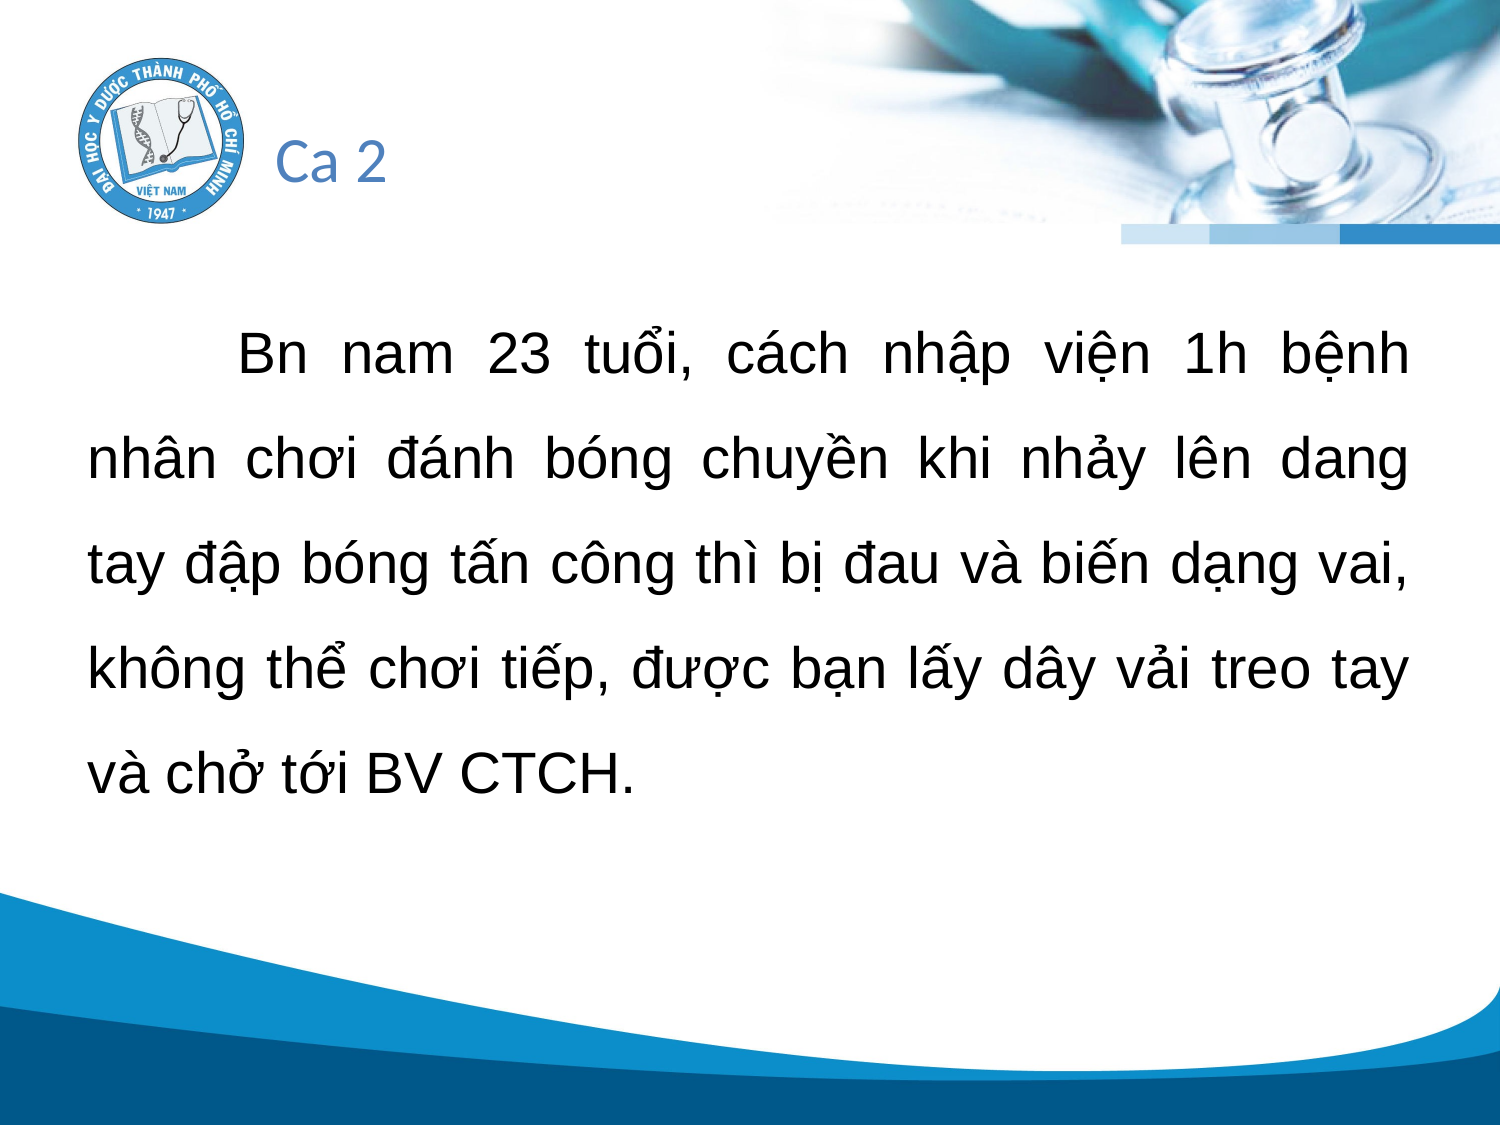

# Ca 2
	Bn nam 23 tuổi, cách nhập viện 1h bệnh nhân chơi đánh bóng chuyền khi nhảy lên dang tay đập bóng tấn công thì bị đau và biến dạng vai, không thể chơi tiếp, được bạn lấy dây vải treo tay và chở tới BV CTCH.